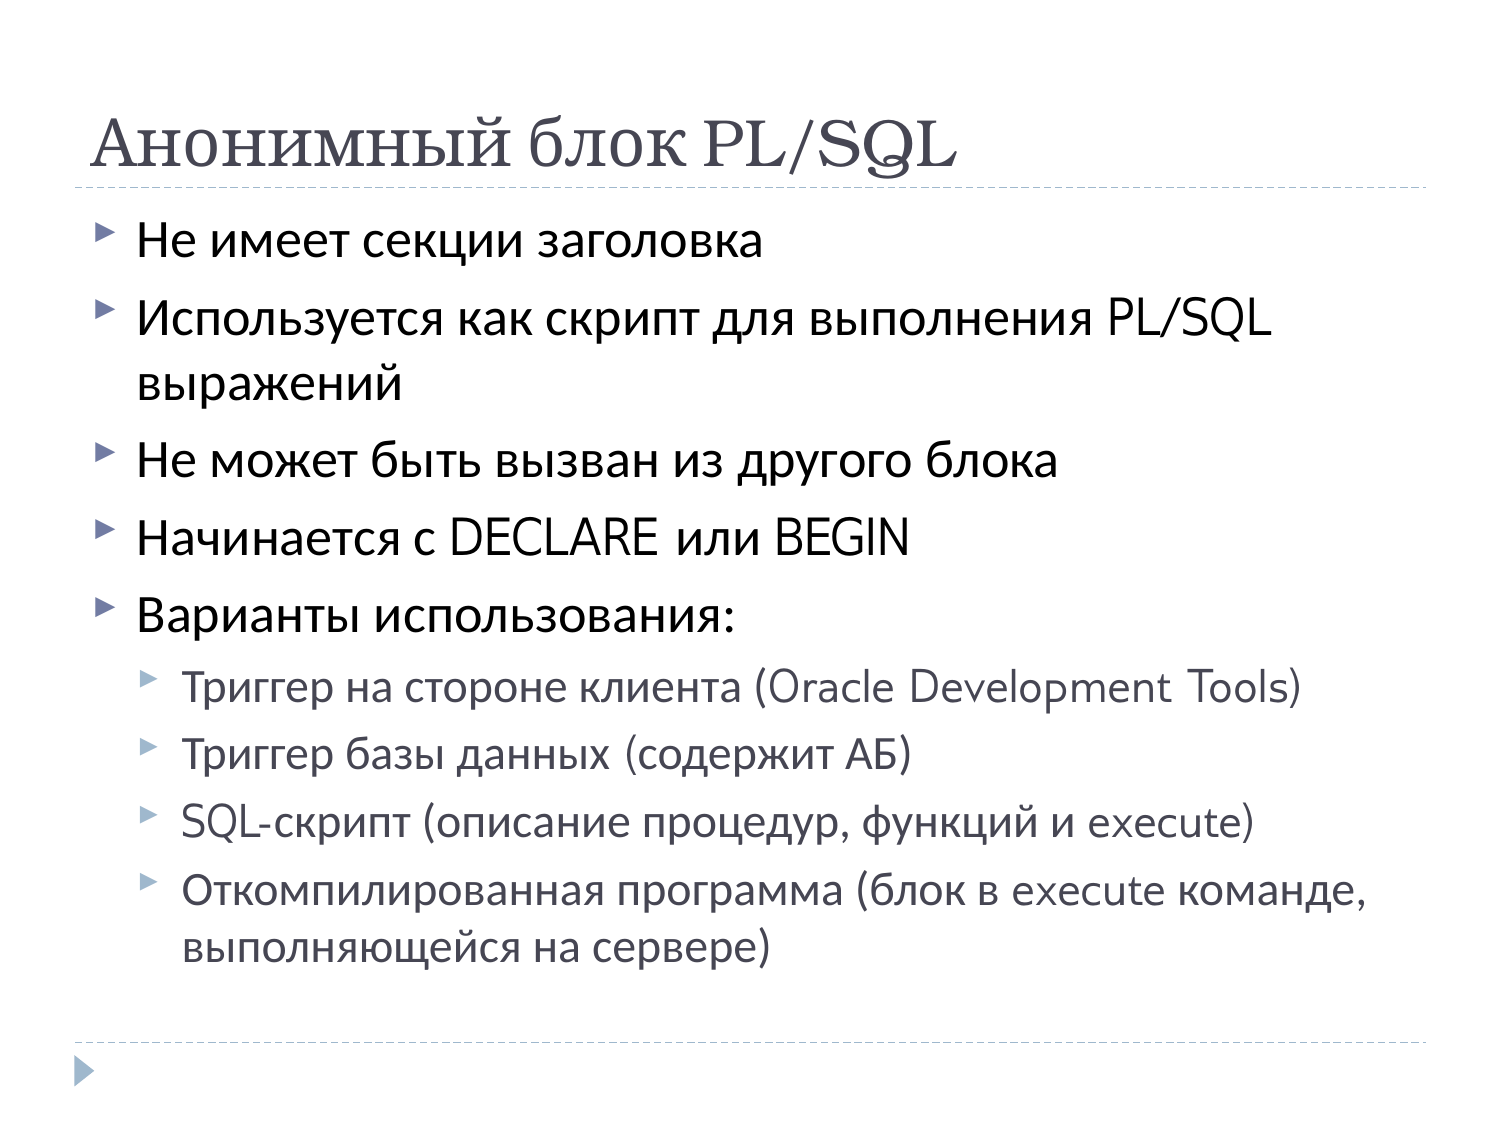

# Анонимный блок PL/SQL
Не имеет секции заголовка
Используется как скрипт для выполнения PL/SQL выражений
Не может быть вызван из другого блока
Начинается с DECLARE или BEGIN
Варианты использования:
Триггер на стороне клиента (Oracle Development Tools)
Триггер базы данных (содержит АБ)
SQL-скрипт (описание процедур, функций и execute)
Откомпилированная программа (блок в execute команде, выполняющейся на сервере)